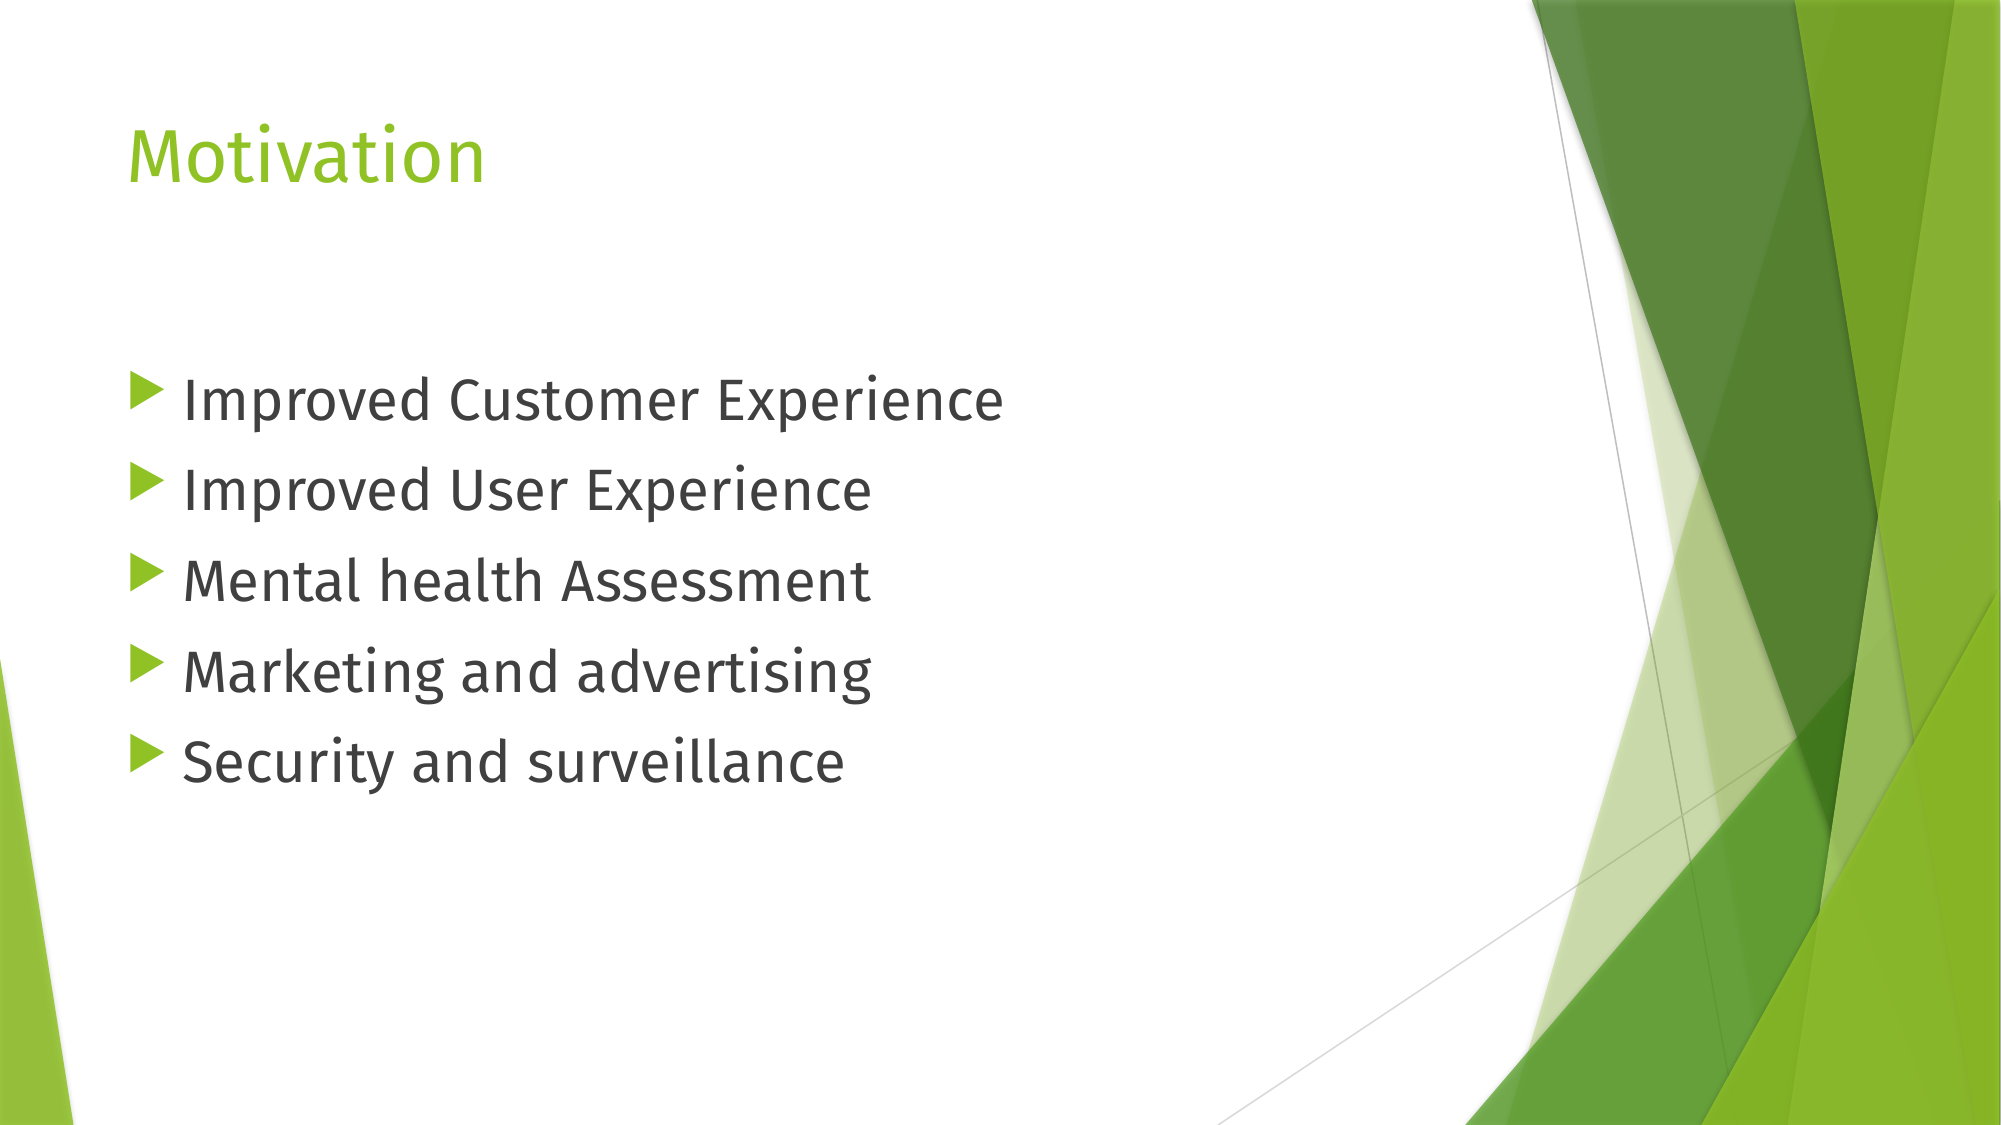

# Motivation
Improved Customer Experience
Improved User Experience
Mental health Assessment
Marketing and advertising
Security and surveillance